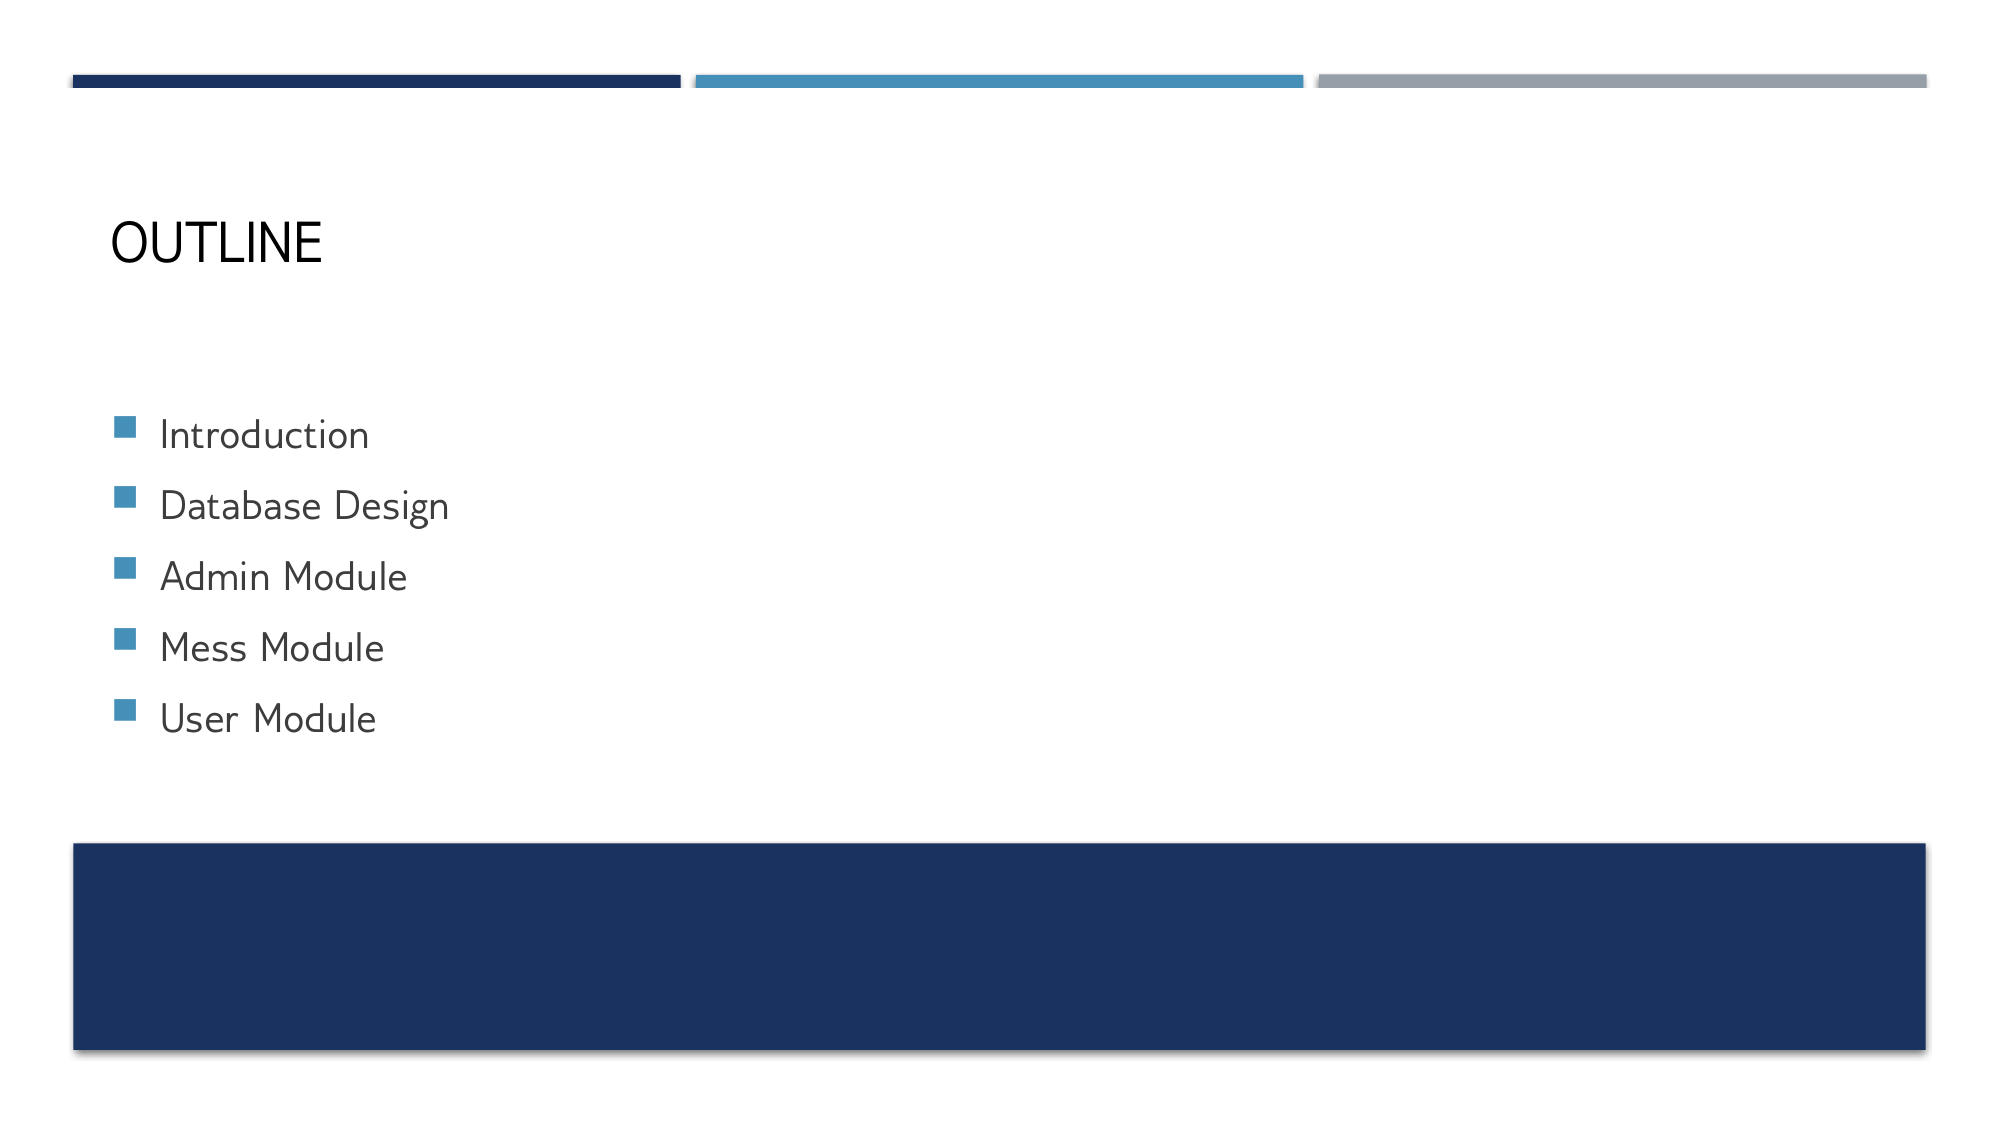

# Outline
Introduction
Database Design
Admin Module
Mess Module
User Module